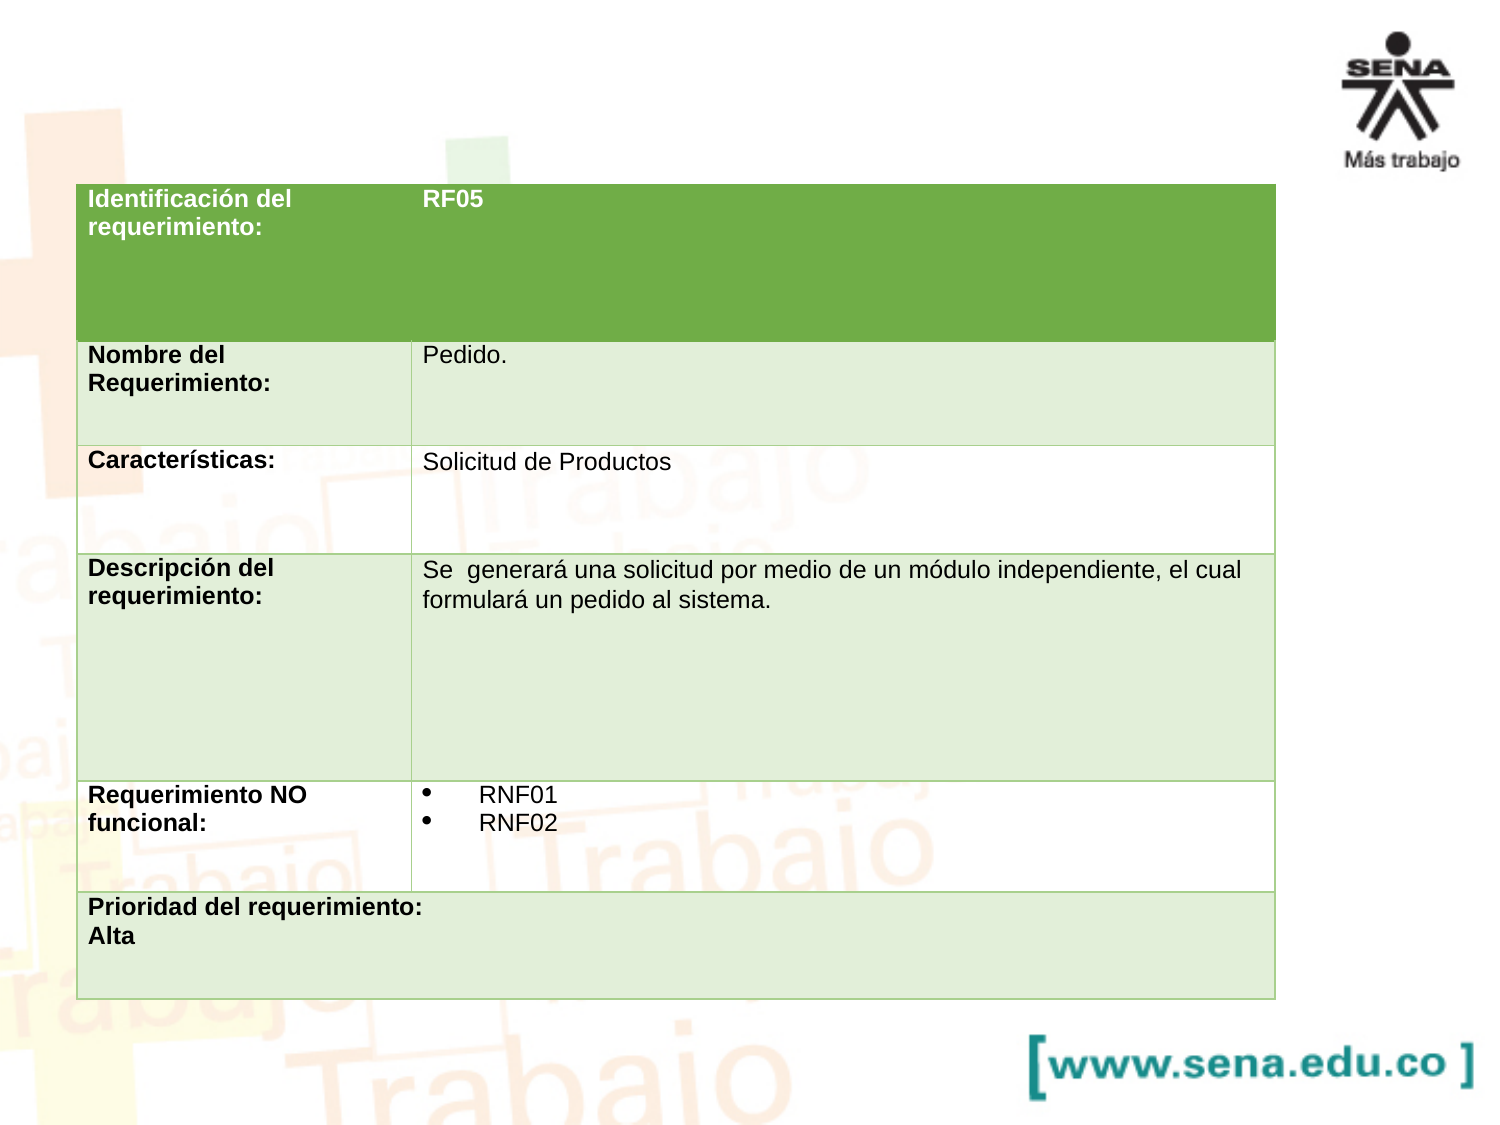

| Identificación del requerimiento: | RF05 |
| --- | --- |
| Nombre del Requerimiento: | Pedido. |
| Características: | Solicitud de Productos |
| Descripción del requerimiento: | Se generará una solicitud por medio de un módulo independiente, el cual formulará un pedido al sistema. |
| Requerimiento NO funcional: | RNF01 RNF02 |
| Prioridad del requerimiento: Alta |  |